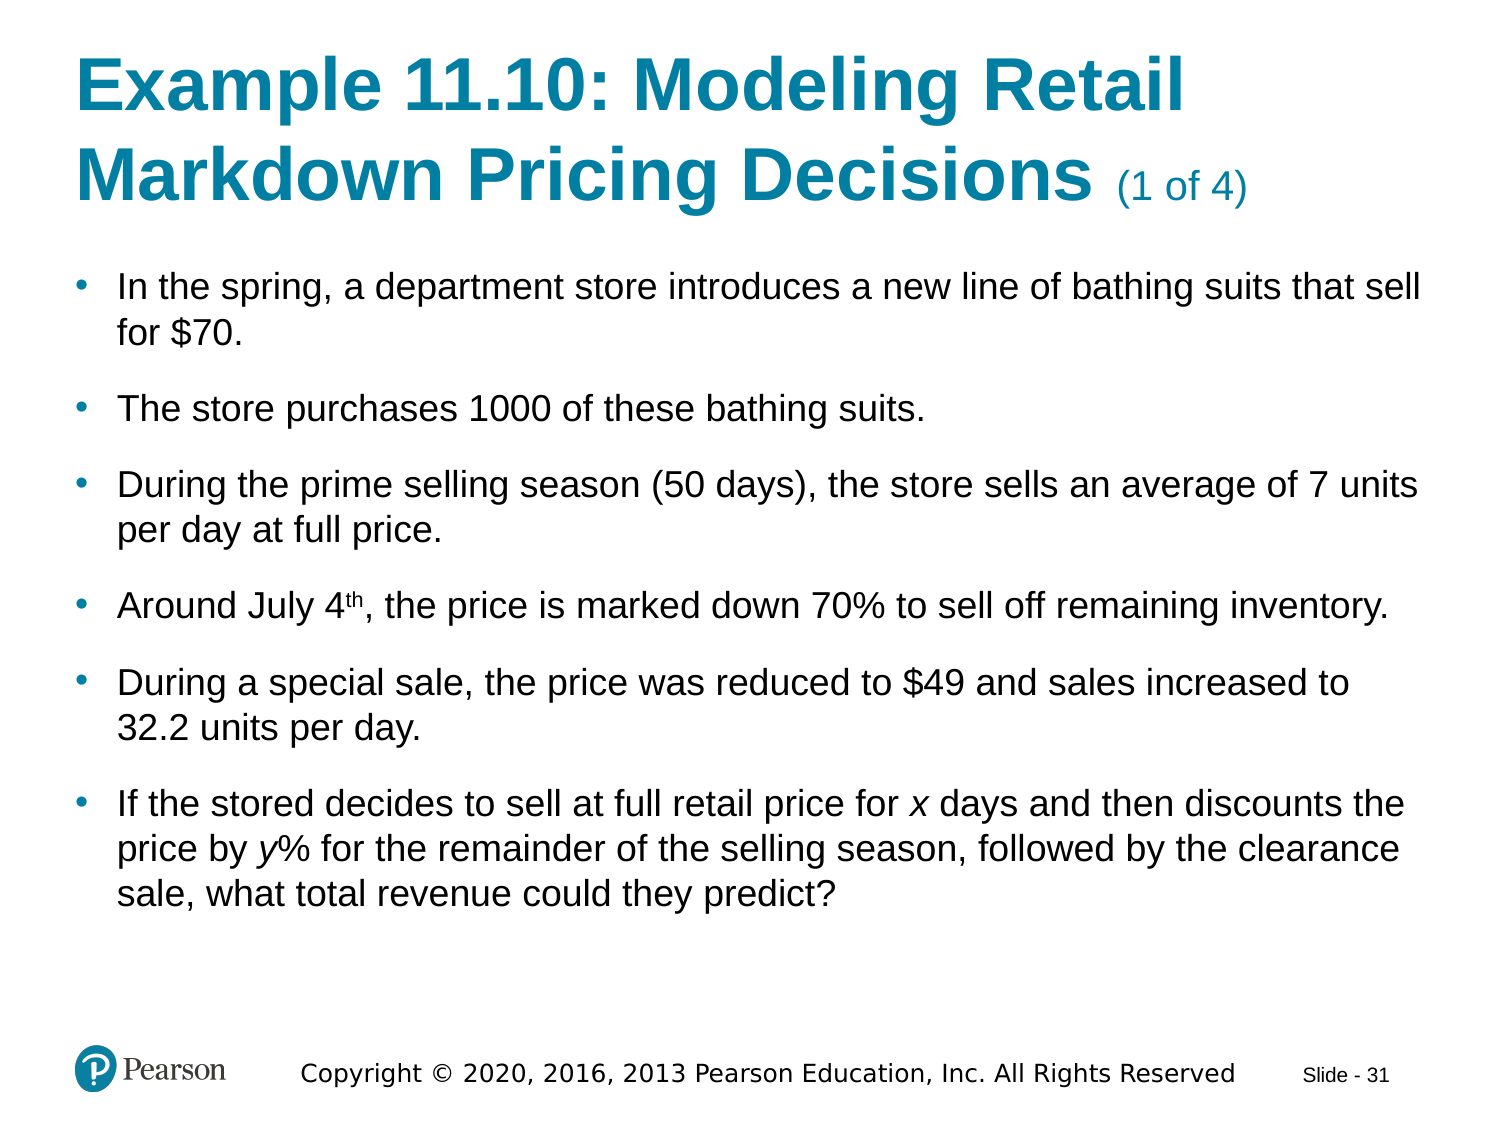

# Example 11.10: Modeling Retail Markdown Pricing Decisions (1 of 4)
In the spring, a department store introduces a new line of bathing suits that sell for $70.
The store purchases 1000 of these bathing suits.
During the prime selling season (50 days), the store sells an average of 7 units per day at full price.
Around July 4th, the price is marked down 70% to sell off remaining inventory.
During a special sale, the price was reduced to $49 and sales increased to 32.2 units per day.
If the stored decides to sell at full retail price for x days and then discounts the price by y% for the remainder of the selling season, followed by the clearance sale, what total revenue could they predict?